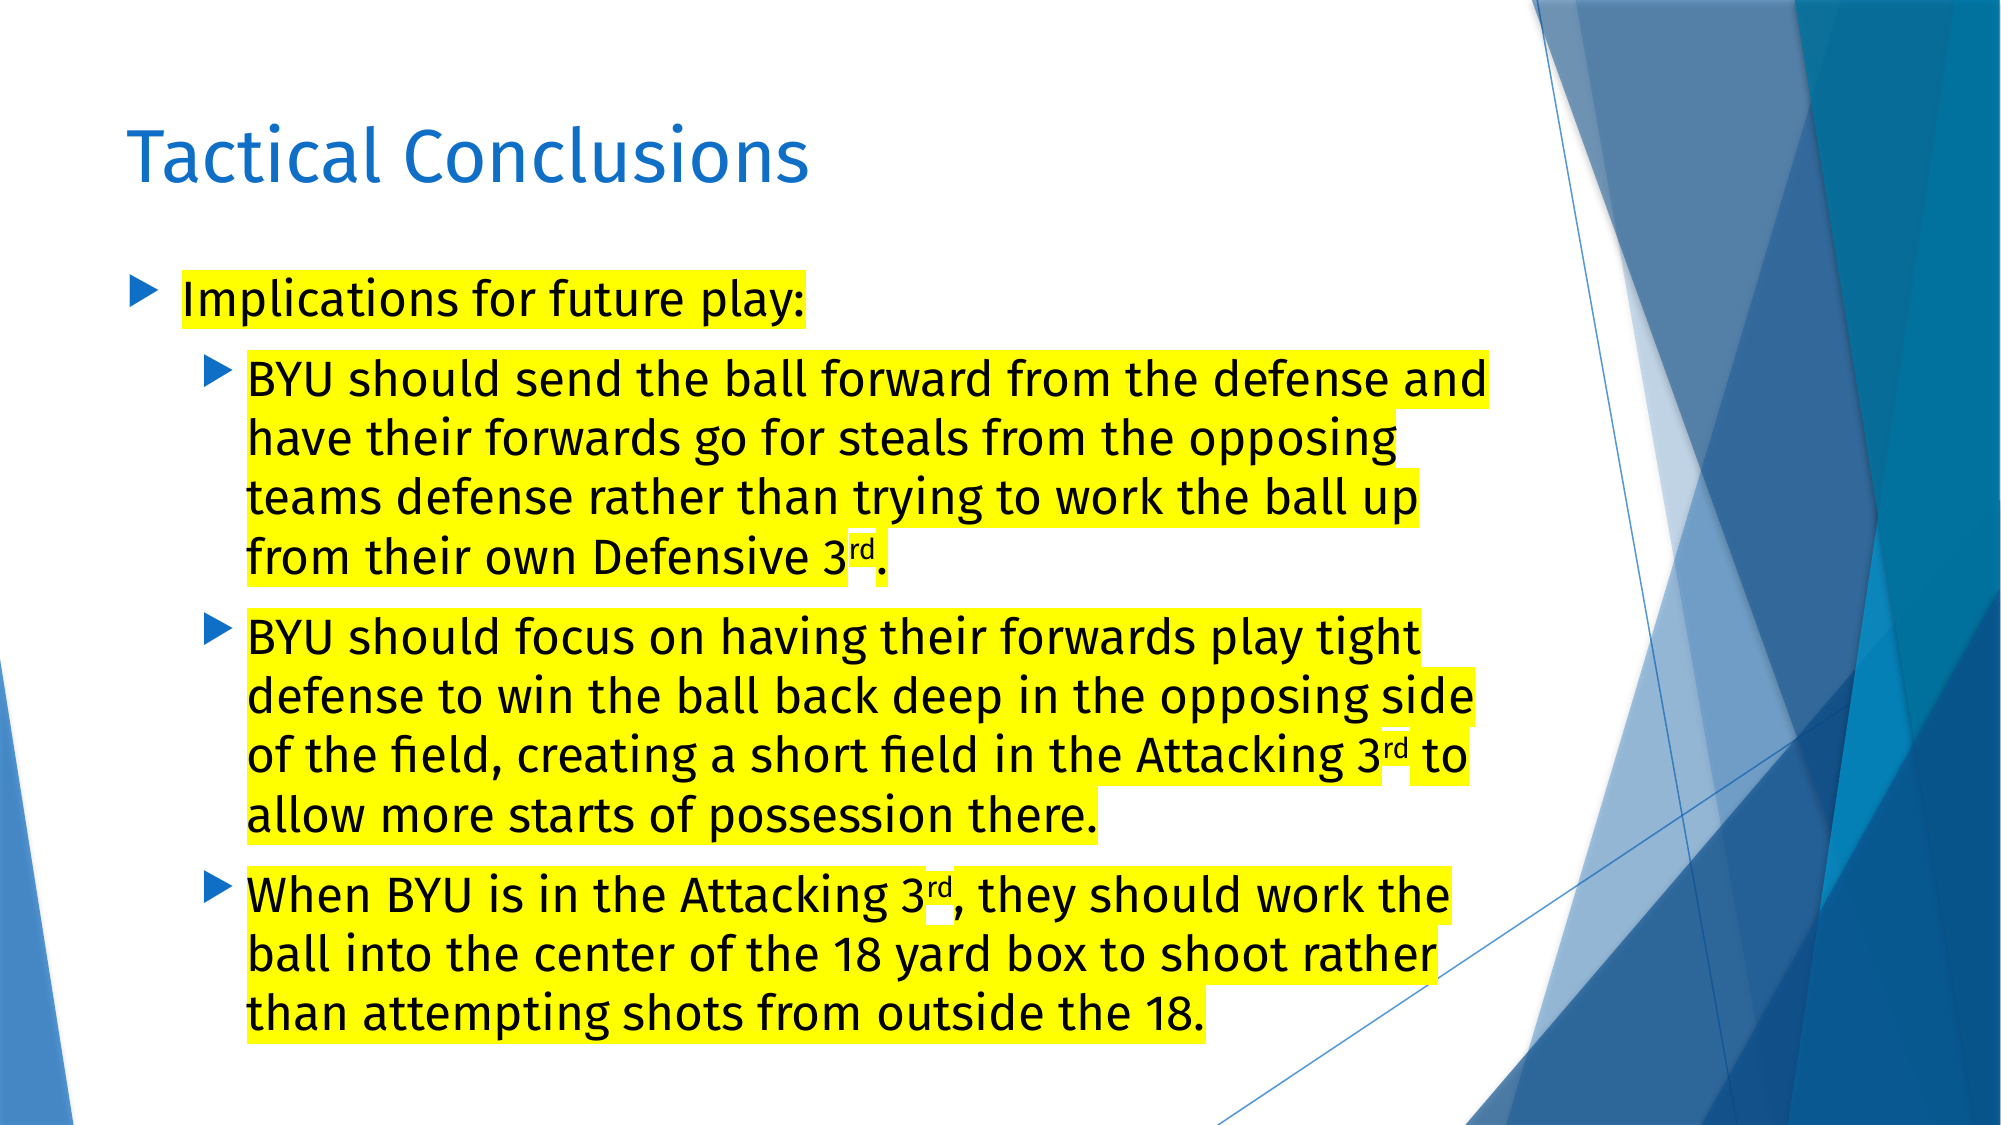

# Tactical Conclusions
Implications for future play:
BYU should send the ball forward from the defense and have their forwards go for steals from the opposing teams defense rather than trying to work the ball up from their own Defensive 3rd.
BYU should focus on having their forwards play tight defense to win the ball back deep in the opposing side of the field, creating a short field in the Attacking 3rd to allow more starts of possession there.
When BYU is in the Attacking 3rd, they should work the ball into the center of the 18 yard box to shoot rather than attempting shots from outside the 18.